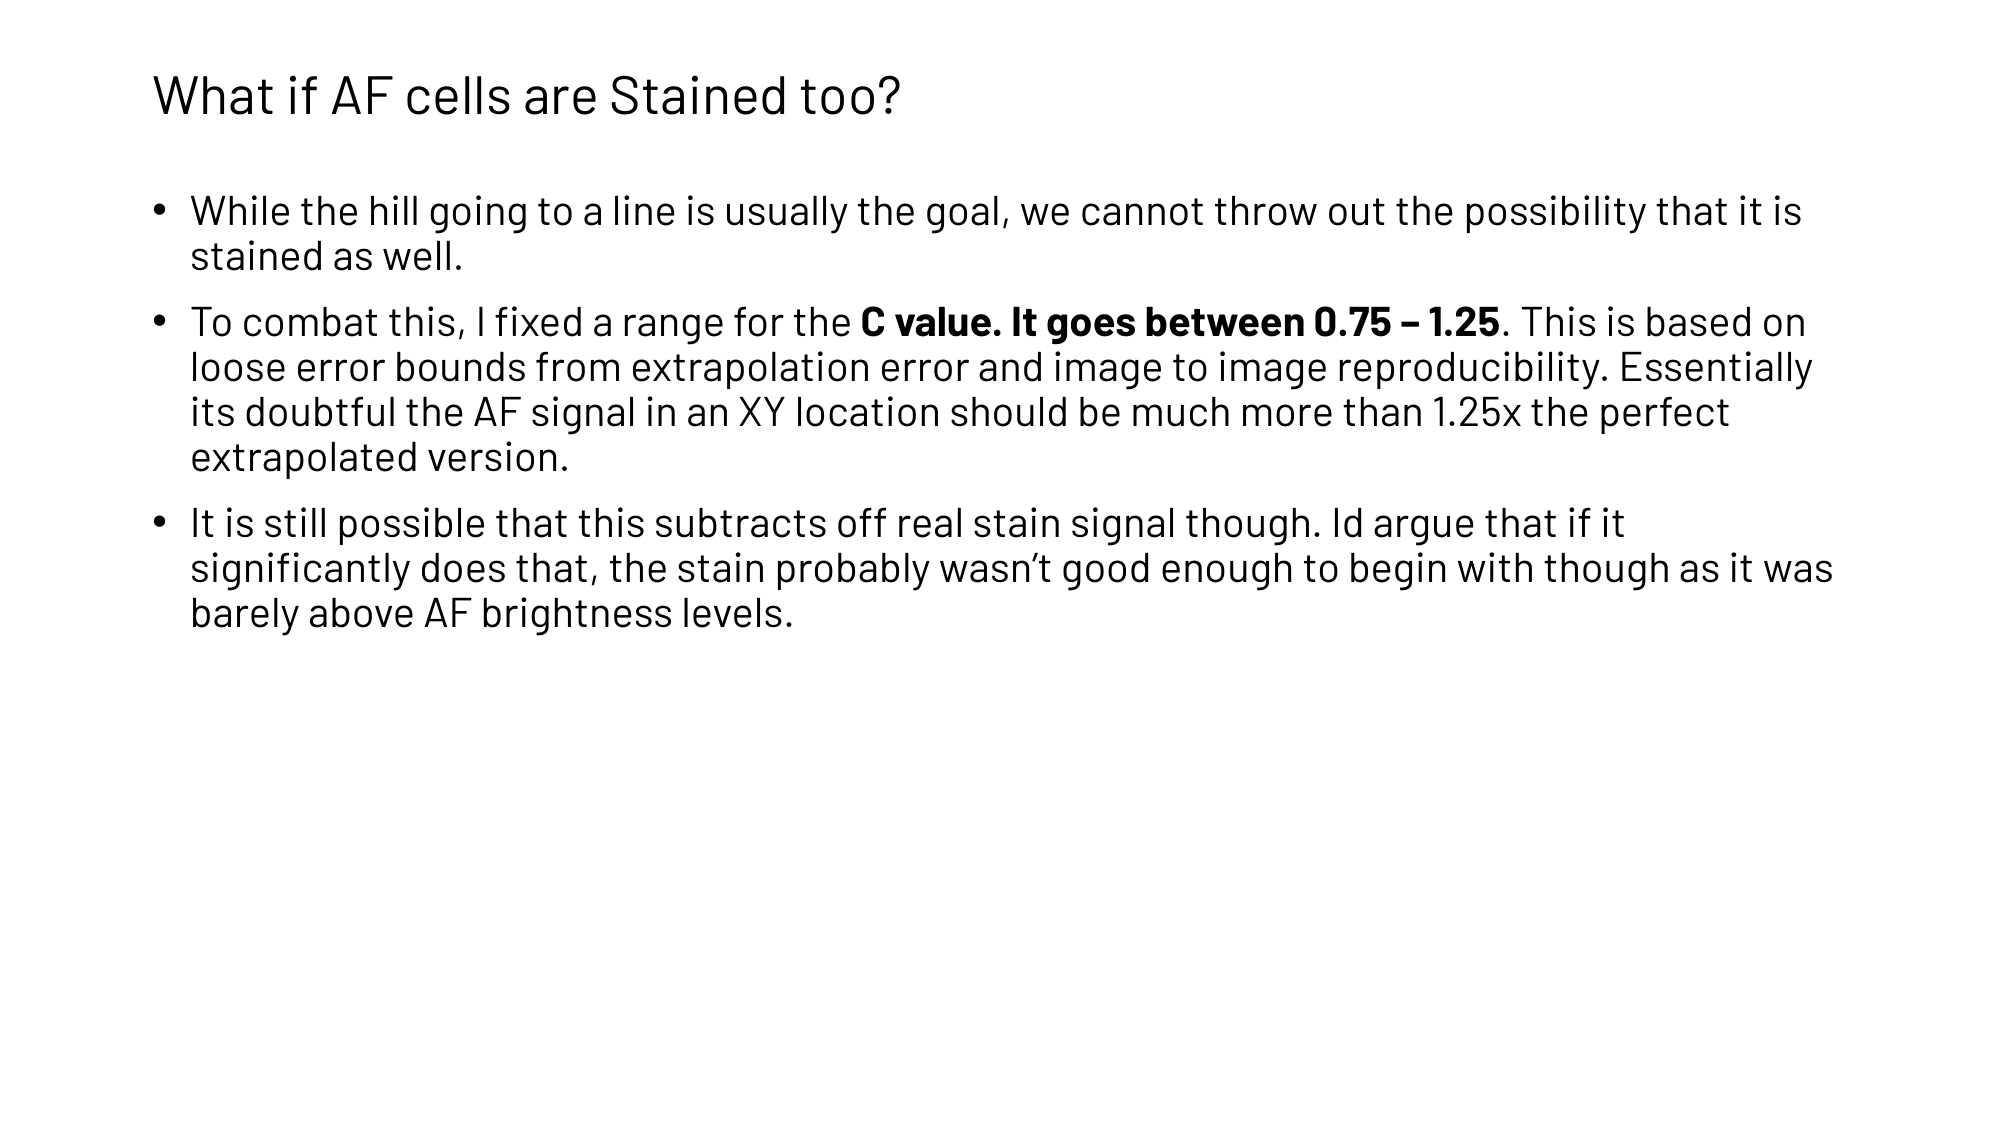

# What if AF cells are Stained too?
While the hill going to a line is usually the goal, we cannot throw out the possibility that it is stained as well.
To combat this, I fixed a range for the C value. It goes between 0.75 – 1.25. This is based on loose error bounds from extrapolation error and image to image reproducibility. Essentially its doubtful the AF signal in an XY location should be much more than 1.25x the perfect extrapolated version.
It is still possible that this subtracts off real stain signal though. Id argue that if it significantly does that, the stain probably wasn’t good enough to begin with though as it was barely above AF brightness levels.